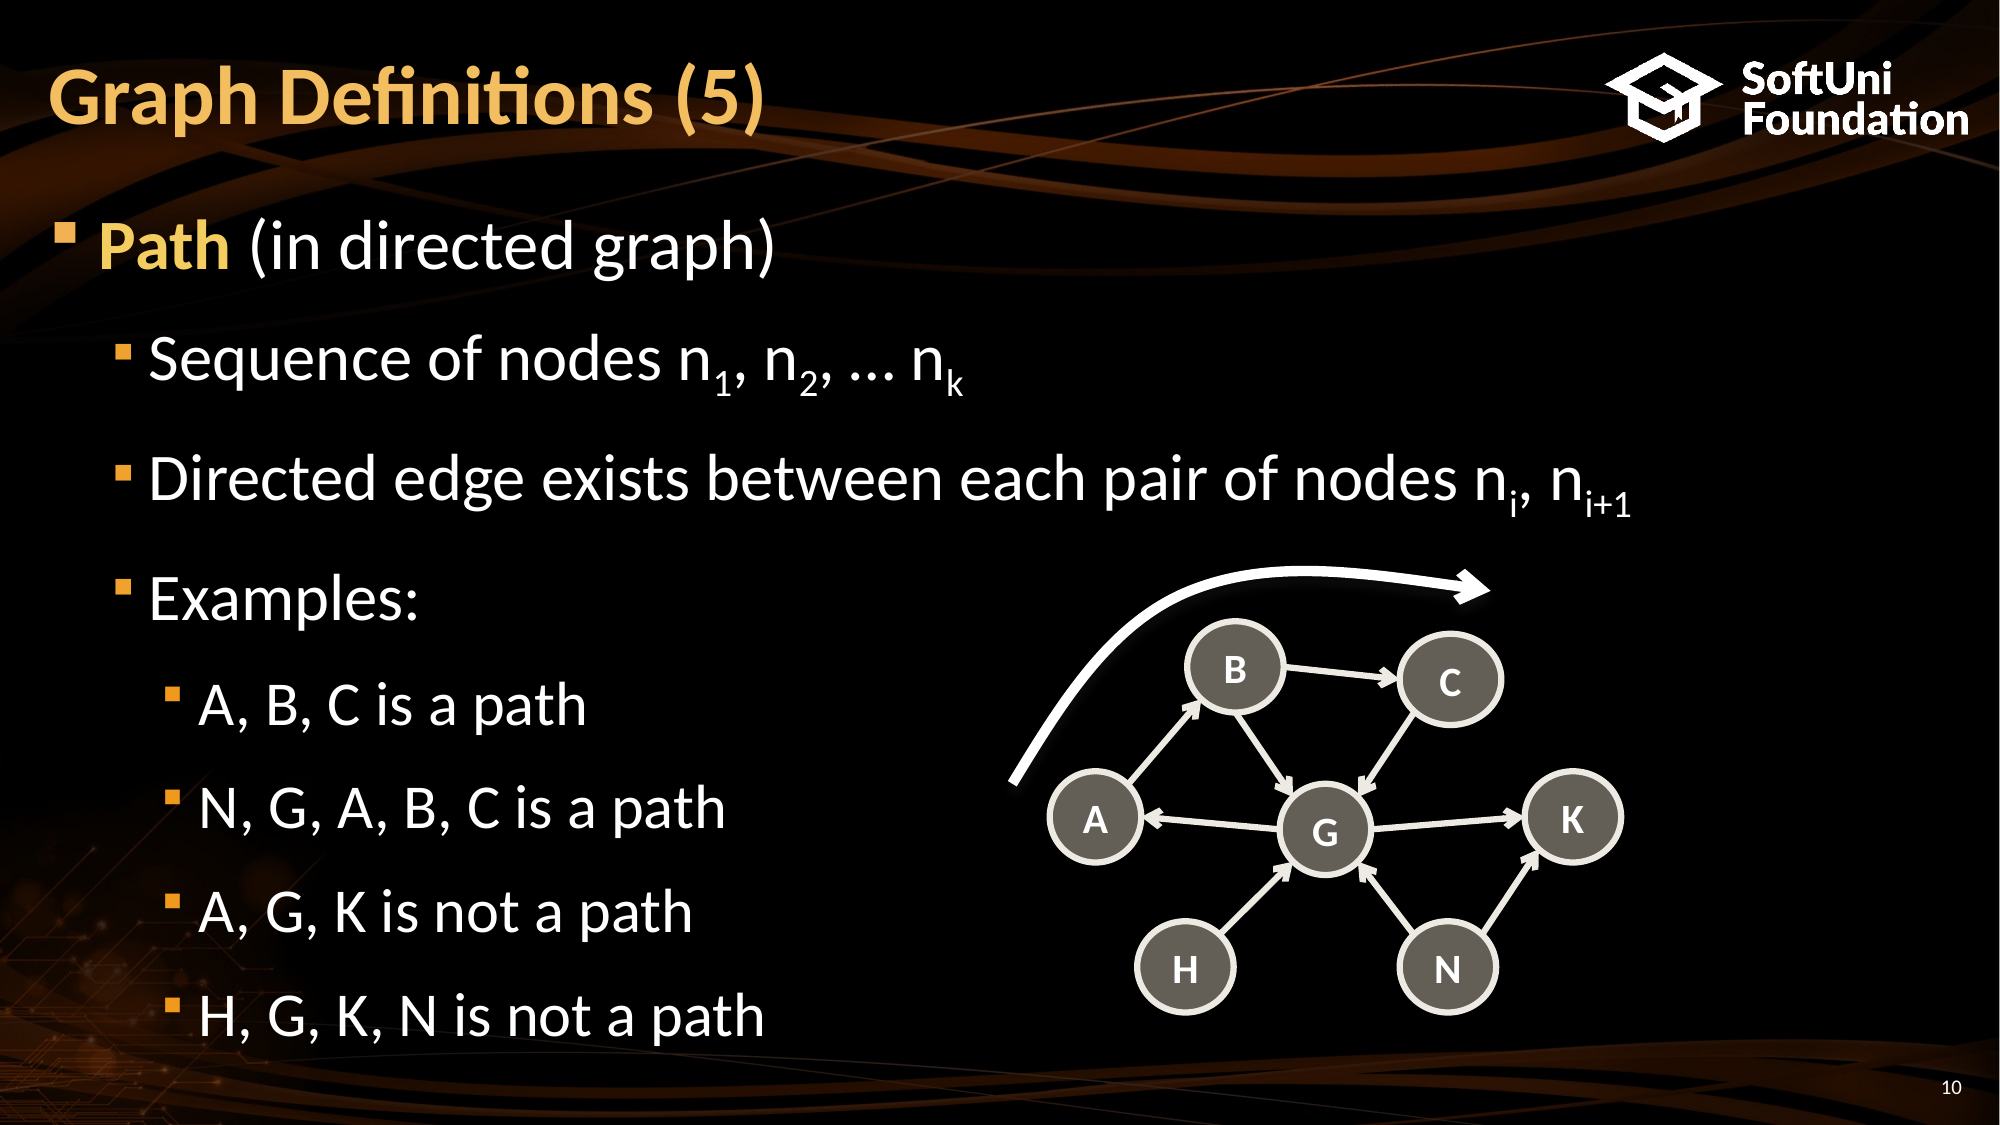

# Graph Definitions (5)
Path (in directed graph)
Sequence of nodes n1, n2, … nk
Directed edge exists between each pair of nodes ni, ni+1
Examples:
A, B, C is a path
N, G, A, B, C is a path
A, G, K is not a path
H, G, K, N is not a path

B
C
A
K
G
H
N
10